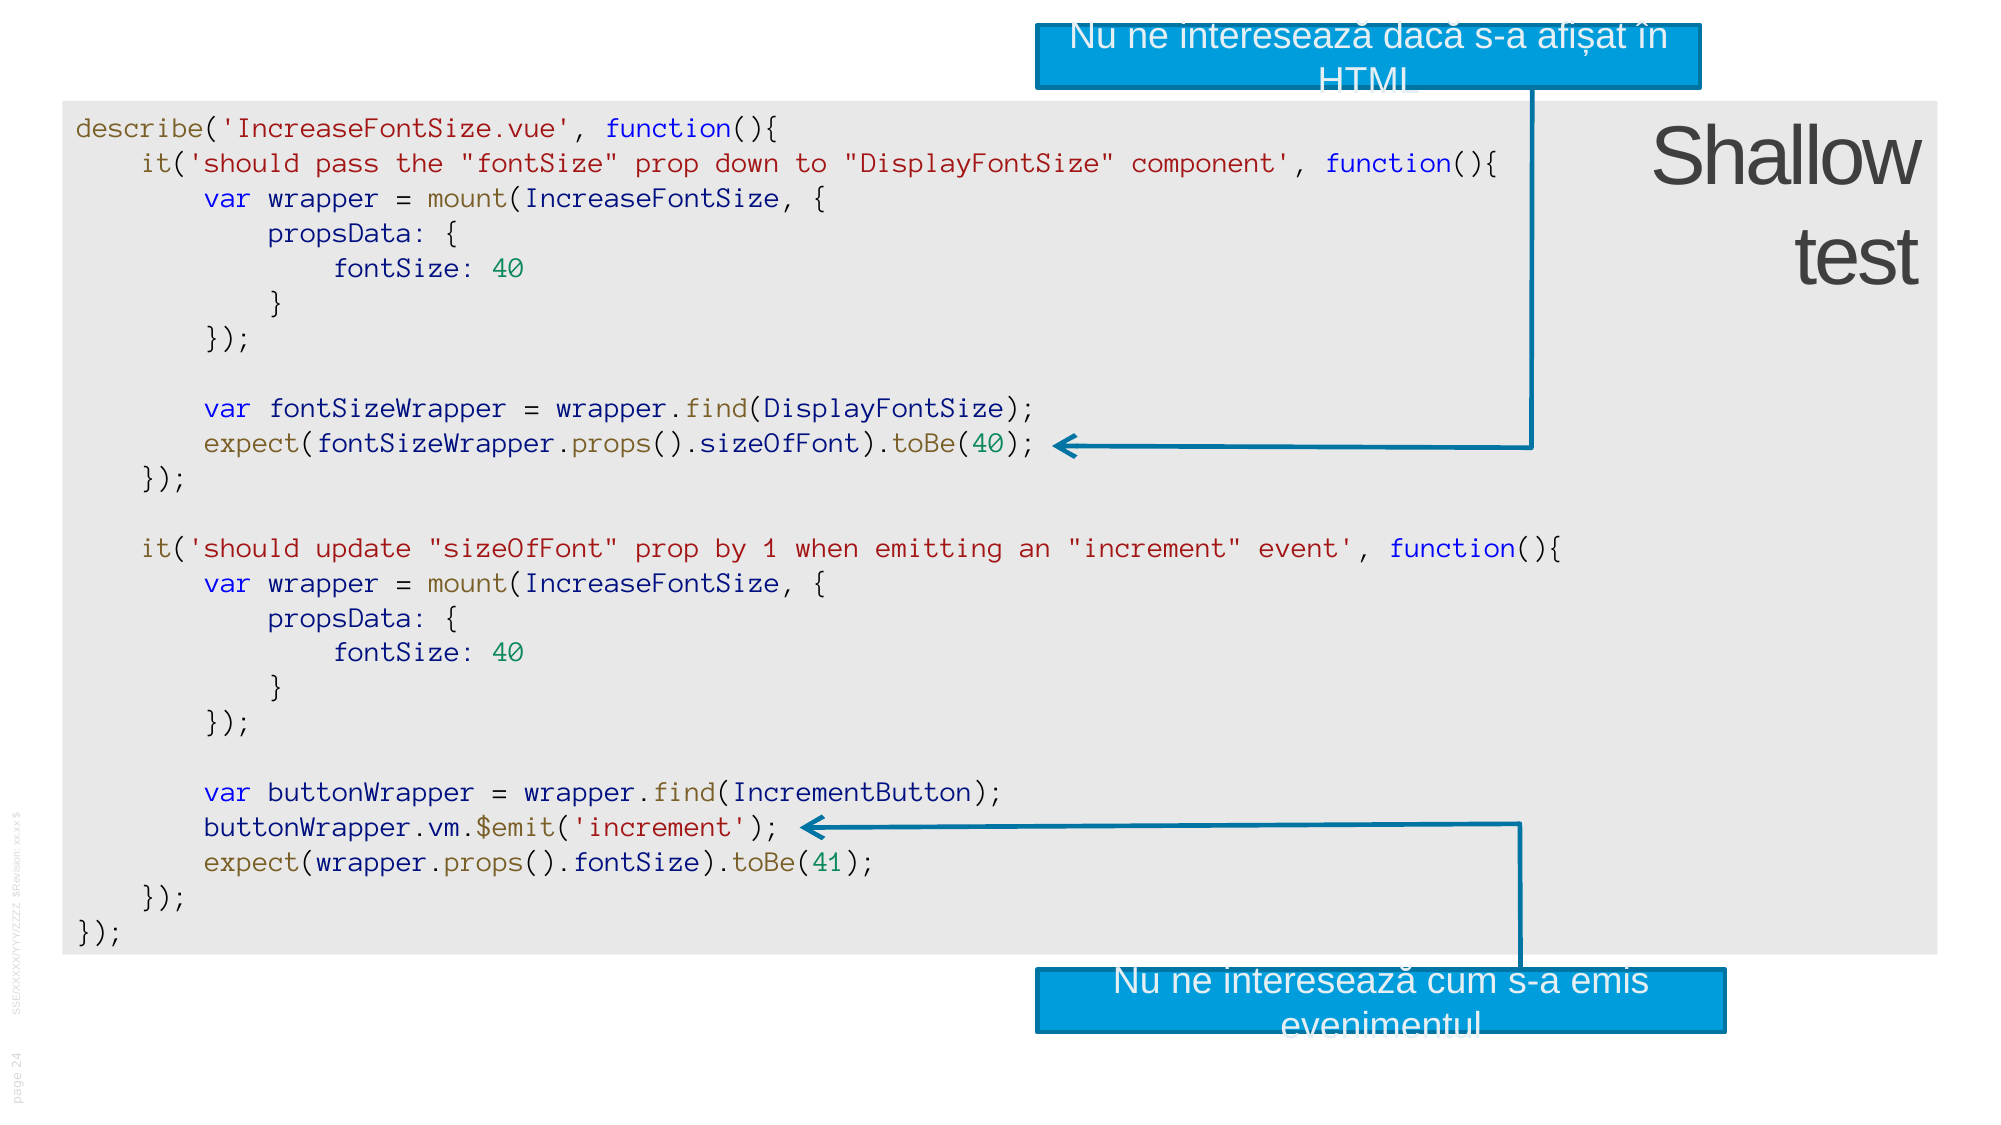

Nu ne interesează dacă s-a afișat în HTML
describe('IncreaseFontSize.vue', function(){
    it('should pass the "fontSize" prop down to "DisplayFontSize" component', function(){
        var wrapper = mount(IncreaseFontSize, {
            propsData: {
                fontSize: 40
            }
        });
        var fontSizeWrapper = wrapper.find(DisplayFontSize);
        expect(fontSizeWrapper.props().sizeOfFont).toBe(40);
    });
    it('should update "sizeOfFont" prop by 1 when emitting an "increment" event', function(){
        var wrapper = mount(IncreaseFontSize, {
            propsData: {
                fontSize: 40
            }
        });
        var buttonWrapper = wrapper.find(IncrementButton);
        buttonWrapper.vm.$emit('increment');
        expect(wrapper.props().fontSize).toBe(41);
    });
});
# Shallow test
Nu ne interesează cum s-a emis evenimentul